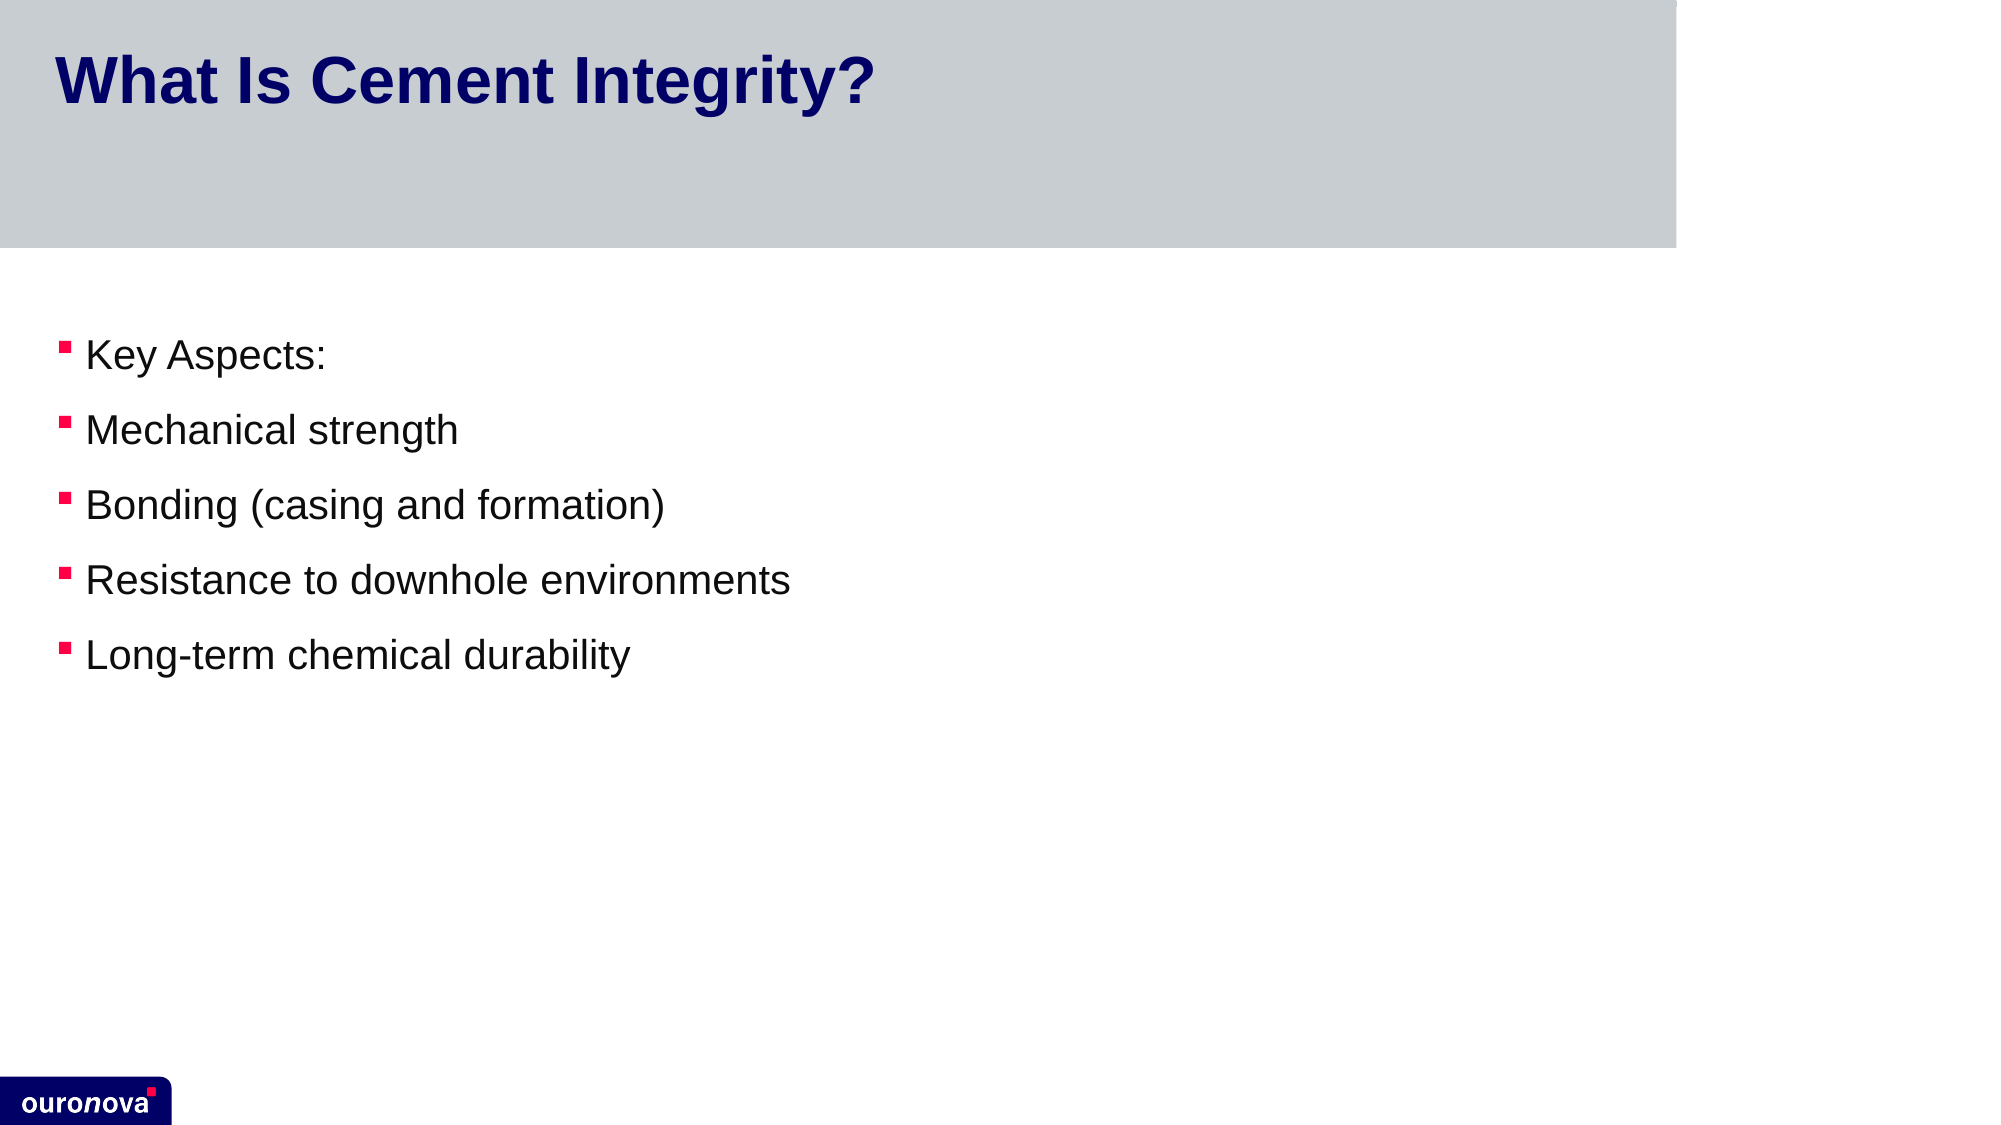

# What Is Cement Integrity?
Key Aspects:
Mechanical strength
Bonding (casing and formation)
Resistance to downhole environments
Long-term chemical durability